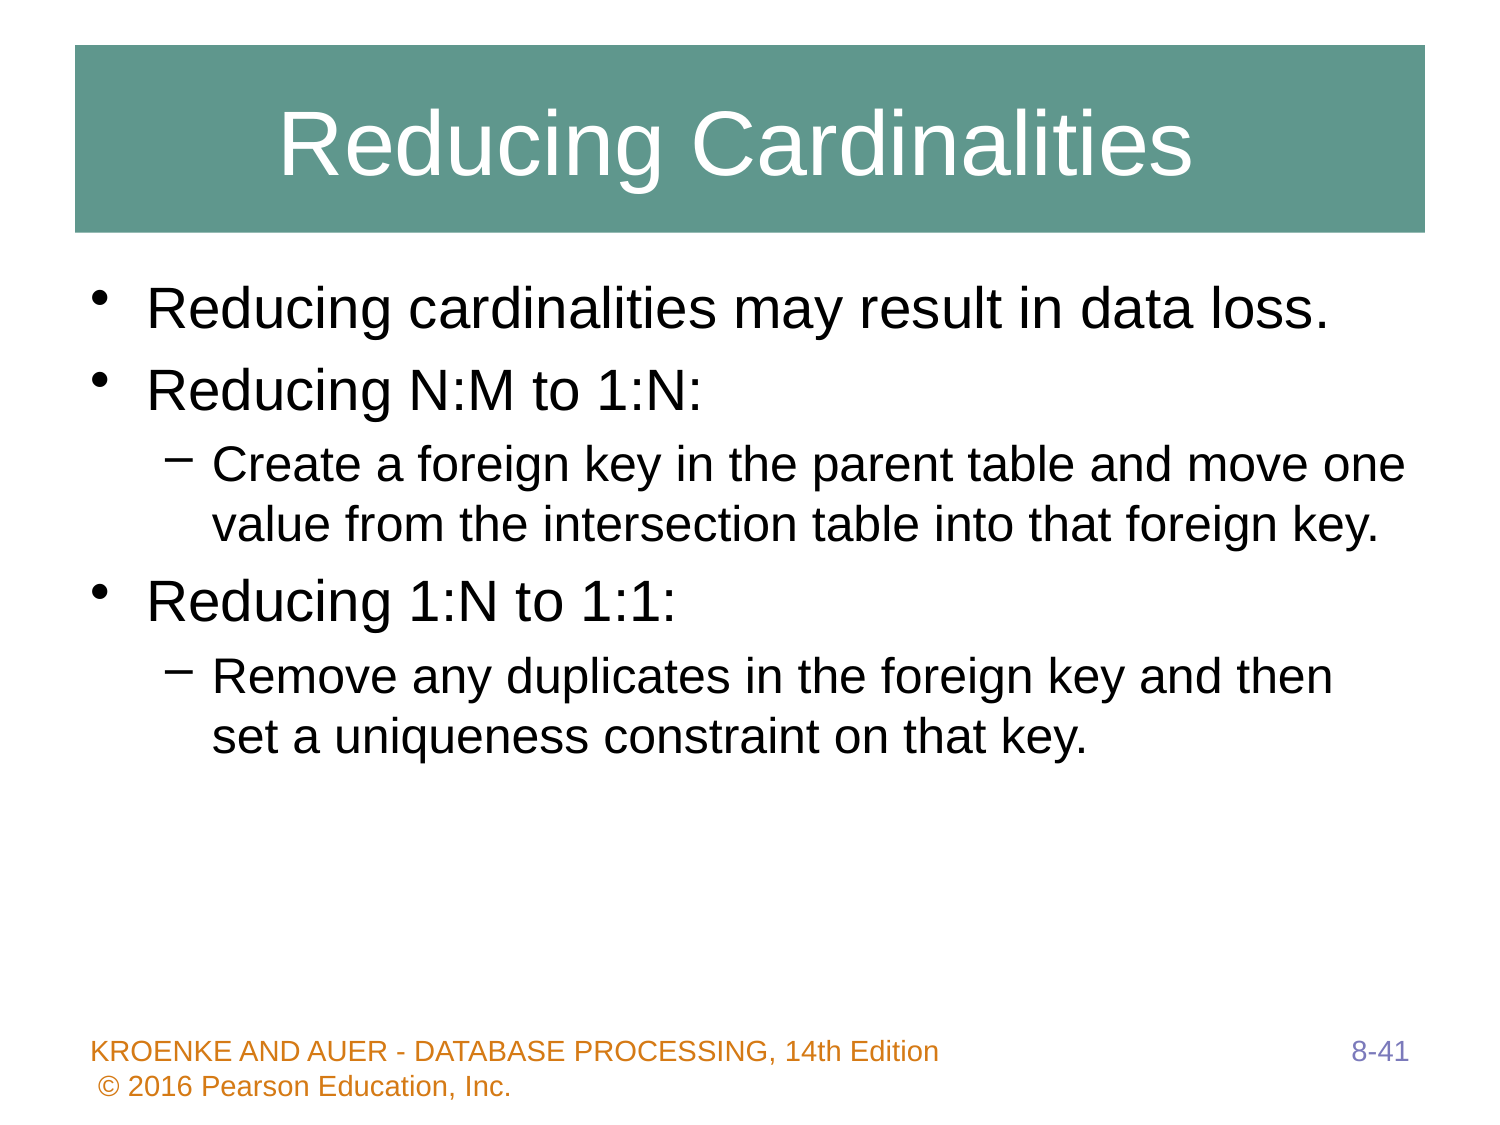

# Reducing Cardinalities
Reducing cardinalities may result in data loss.
Reducing N:M to 1:N:
Create a foreign key in the parent table and move one value from the intersection table into that foreign key.
Reducing 1:N to 1:1:
Remove any duplicates in the foreign key and then set a uniqueness constraint on that key.
8-41

KROENKE AND AUER - DATABASE PROCESSING, 14th Edition  © 2016 Pearson Education, Inc.